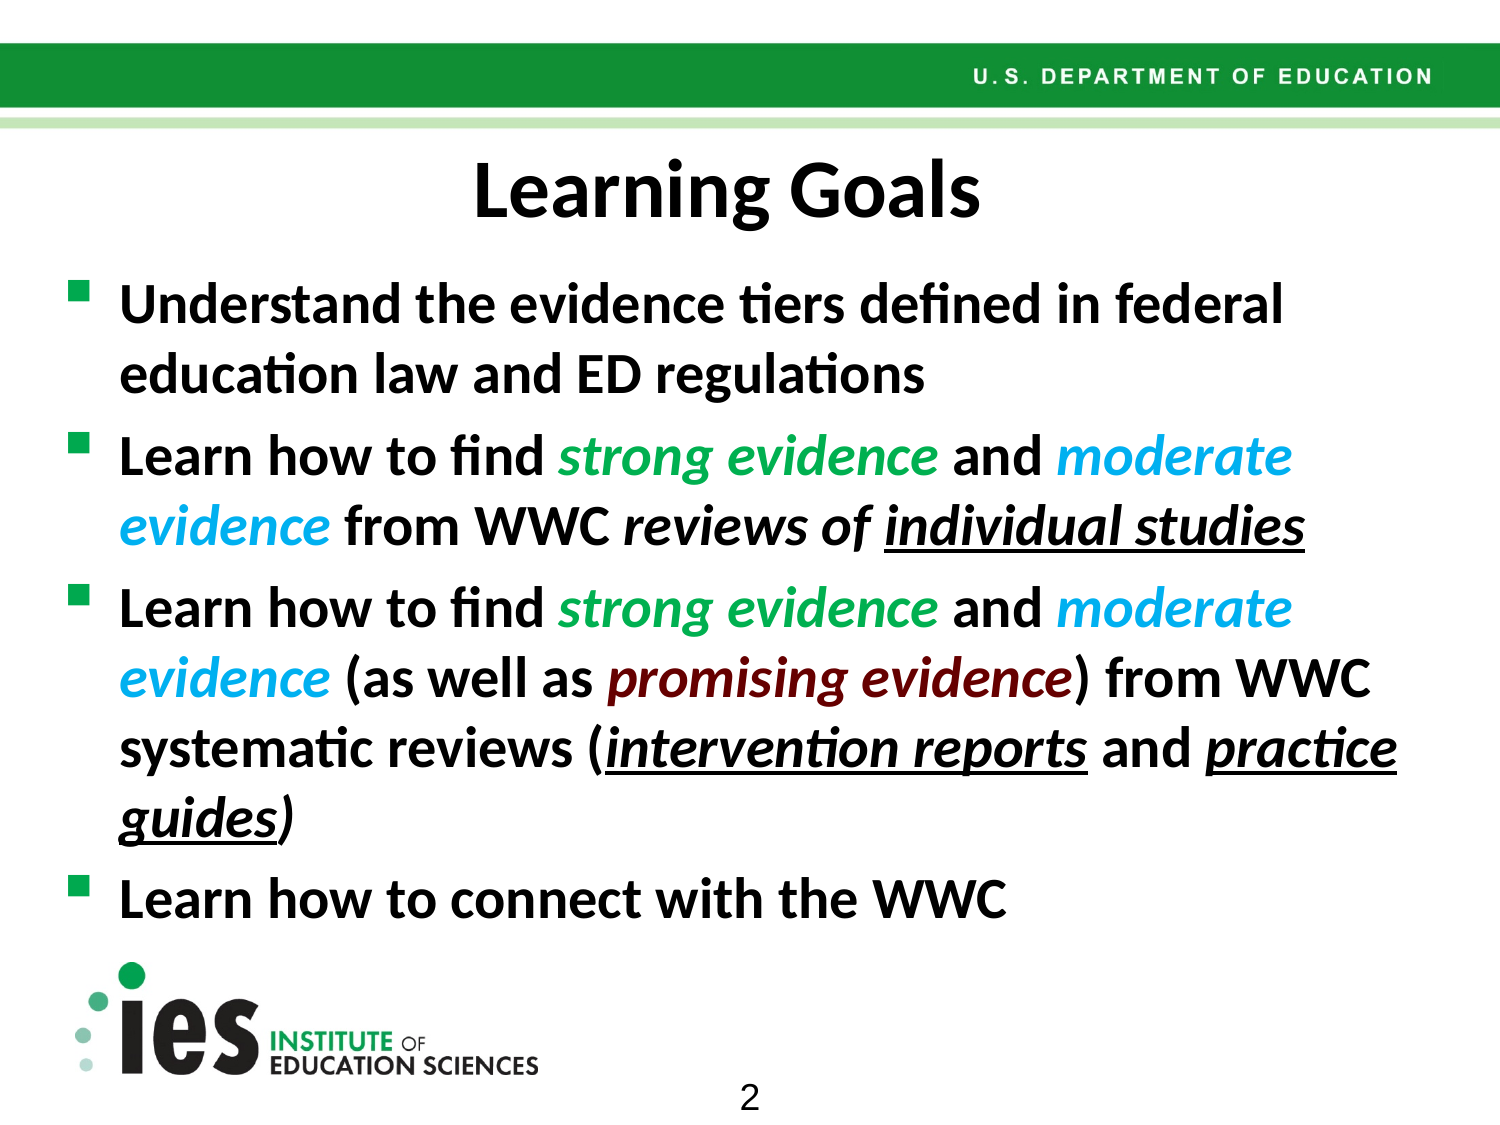

# Learning Goals
Understand the evidence tiers defined in federal education law and ED regulations
Learn how to find strong evidence and moderate evidence from WWC reviews of individual studies
Learn how to find strong evidence and moderate evidence (as well as promising evidence) from WWC systematic reviews (intervention reports and practice guides)
Learn how to connect with the WWC
2